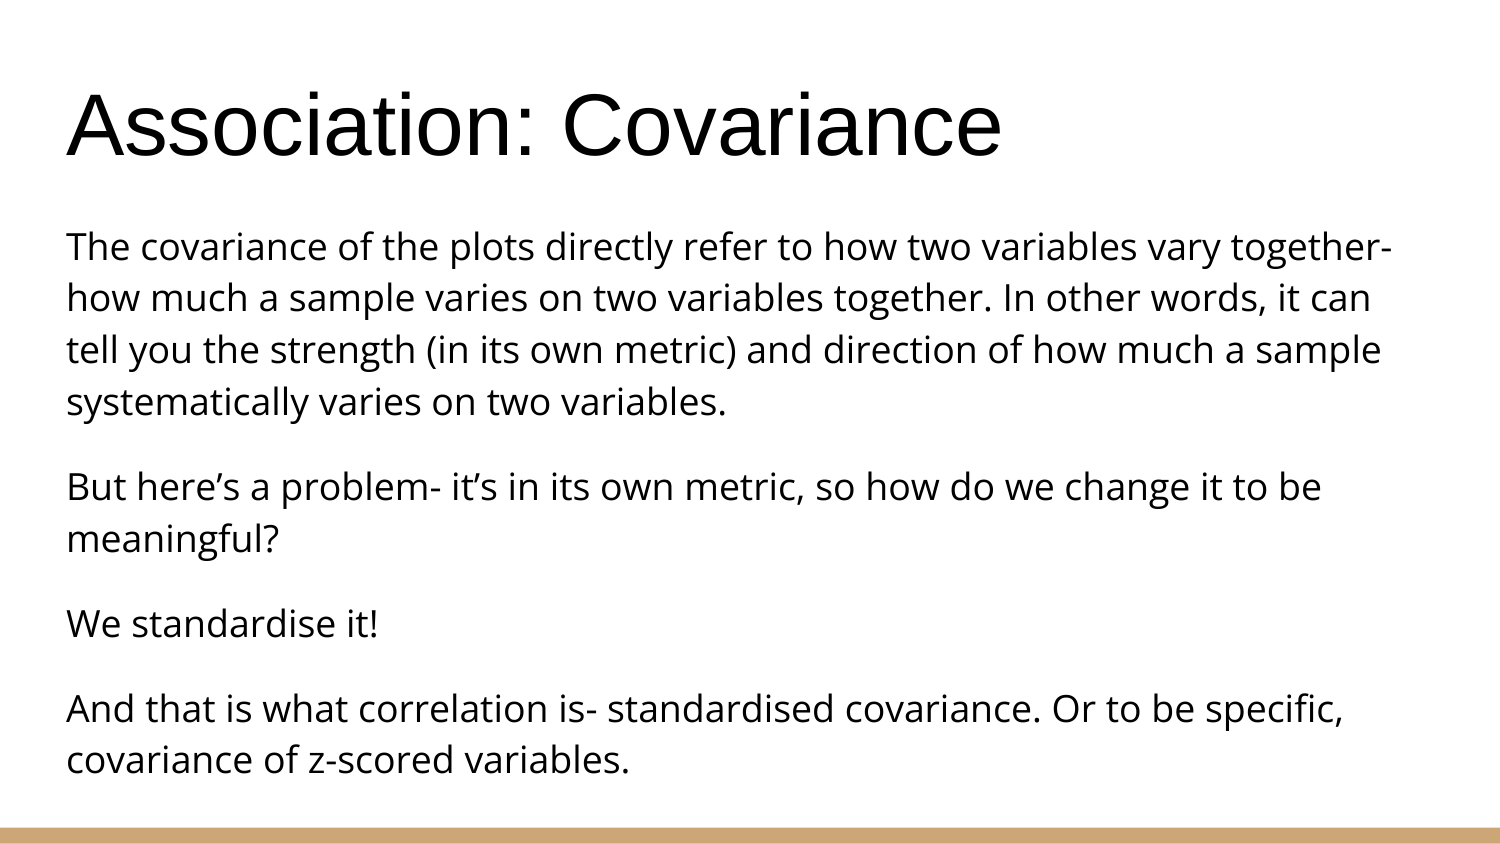

# Association: Covariance
The covariance of the plots directly refer to how two variables vary together- how much a sample varies on two variables together. In other words, it can tell you the strength (in its own metric) and direction of how much a sample systematically varies on two variables.
But here’s a problem- it’s in its own metric, so how do we change it to be meaningful?
We standardise it!
And that is what correlation is- standardised covariance. Or to be specific, covariance of z-scored variables.